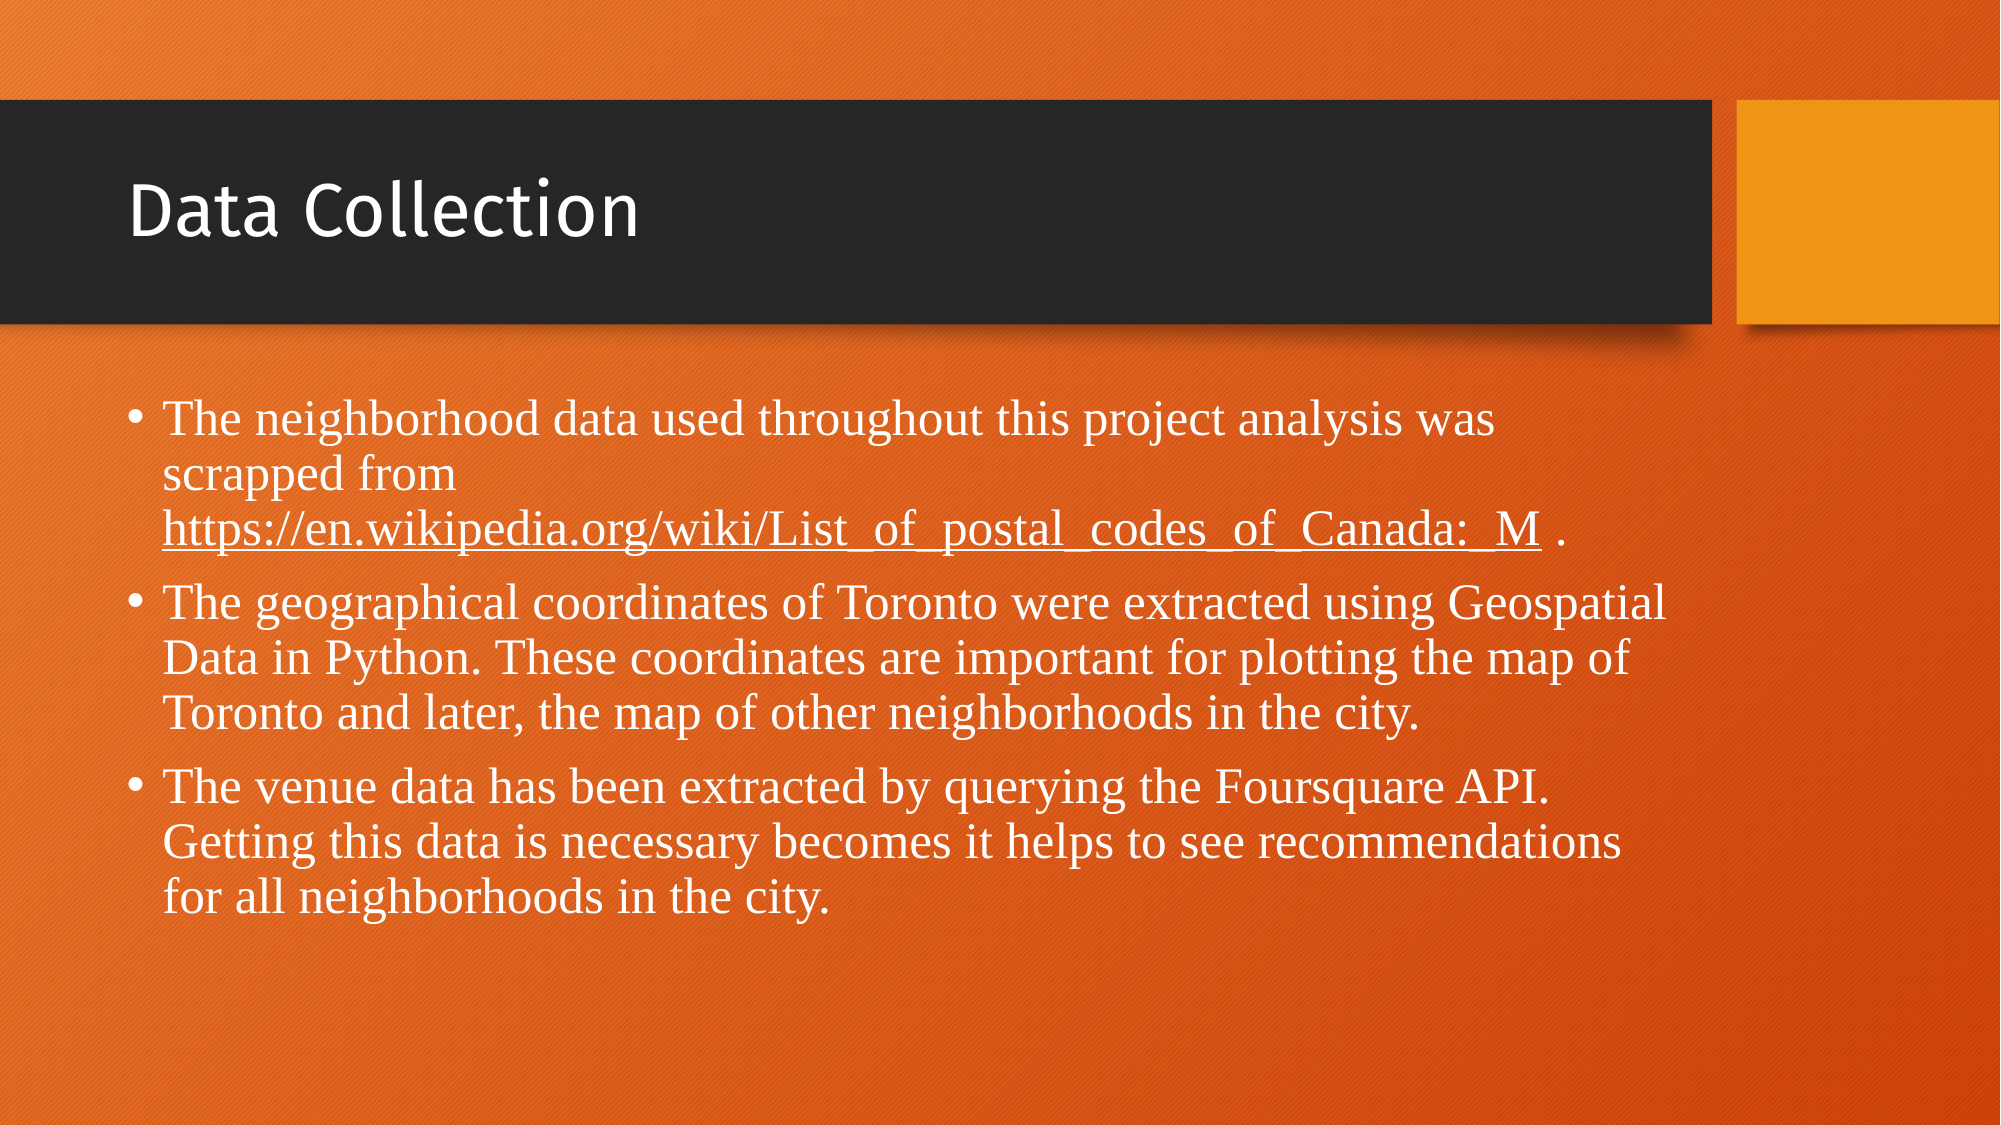

# Data Collection
The neighborhood data used throughout this project analysis was scrapped from https://en.wikipedia.org/wiki/List_of_postal_codes_of_Canada:_M .
The geographical coordinates of Toronto were extracted using Geospatial Data in Python. These coordinates are important for plotting the map of Toronto and later, the map of other neighborhoods in the city.
The venue data has been extracted by querying the Foursquare API. Getting this data is necessary becomes it helps to see recommendations for all neighborhoods in the city.